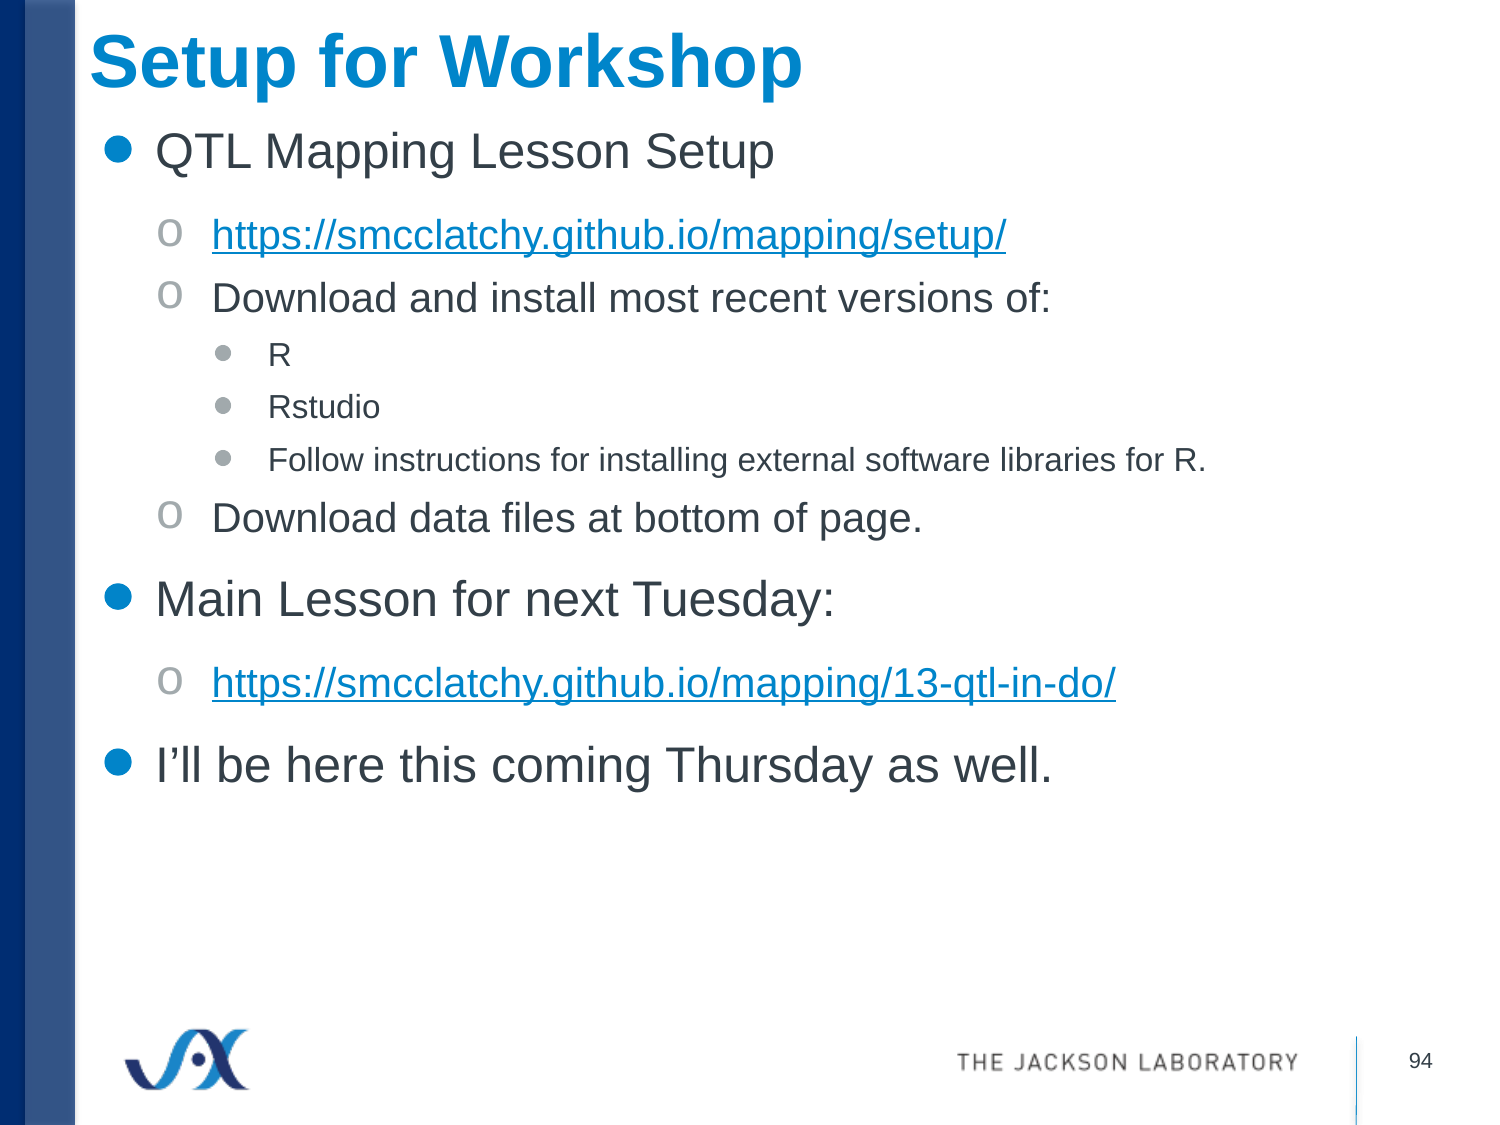

# Setup for Workshop
QTL Mapping Lesson Setup
https://smcclatchy.github.io/mapping/setup/
Download and install most recent versions of:
R
Rstudio
Follow instructions for installing external software libraries for R.
Download data files at bottom of page.
Main Lesson for next Tuesday:
https://smcclatchy.github.io/mapping/13-qtl-in-do/
I’ll be here this coming Thursday as well.

94